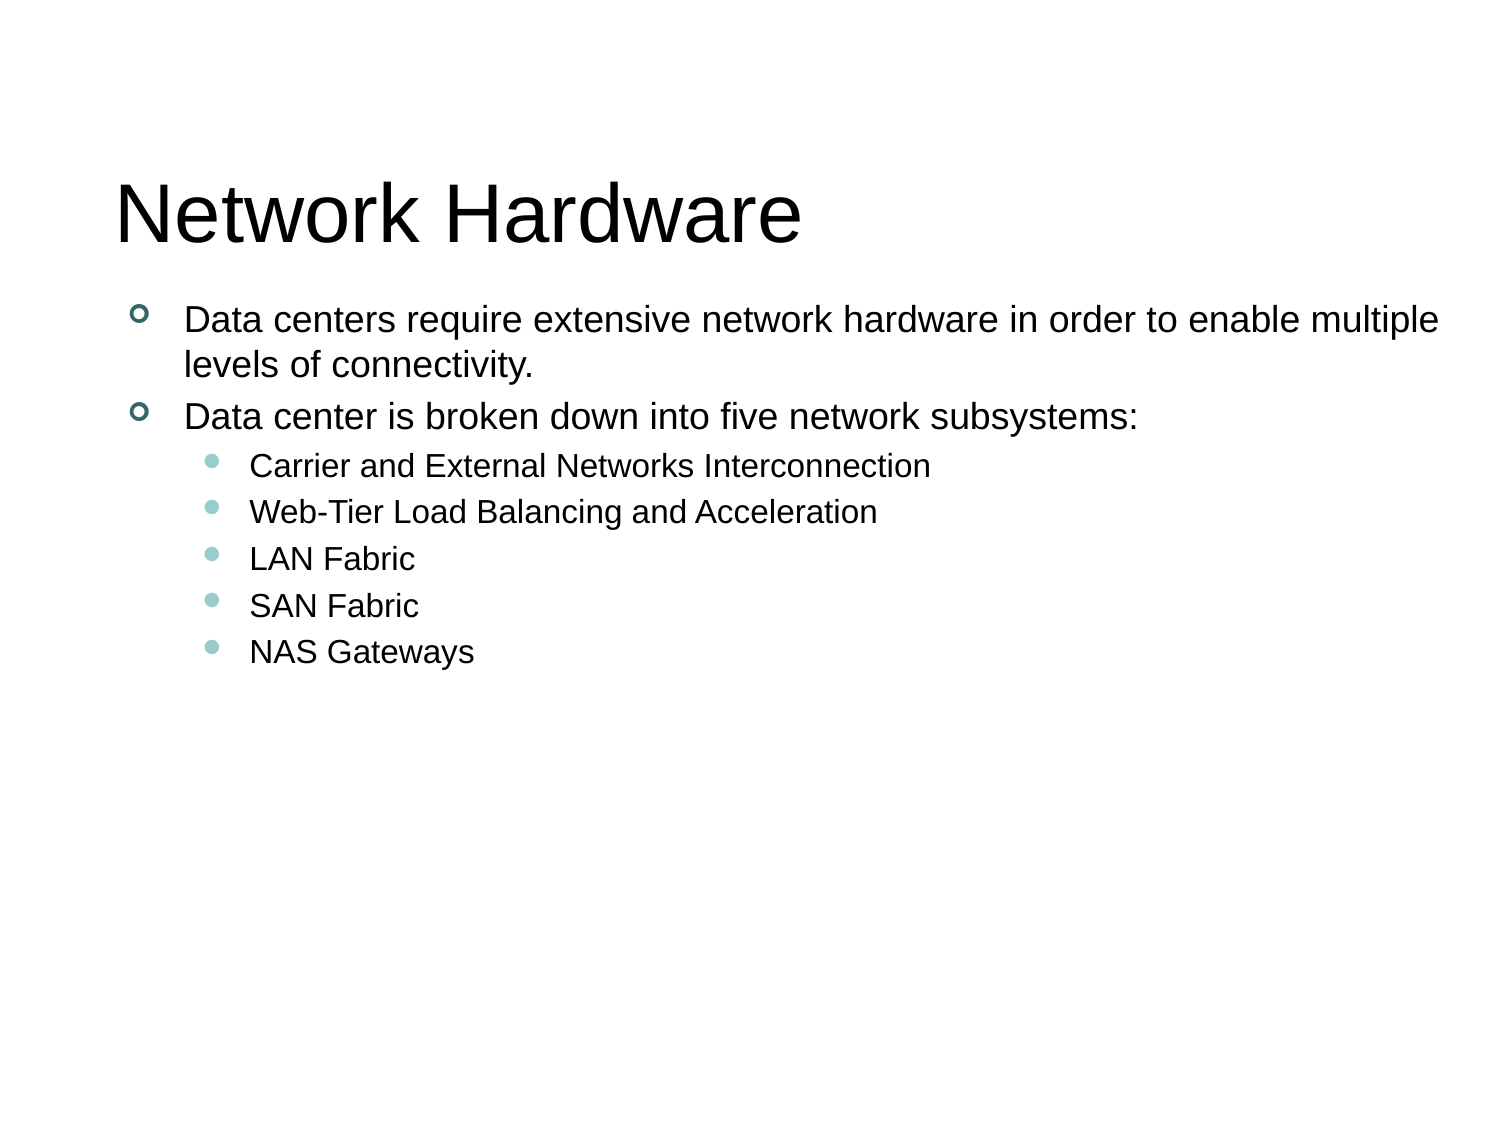

# Network Hardware
Data centers require extensive network hardware in order to enable multiple levels of connectivity.
Data center is broken down into five network subsystems:
Carrier and External Networks Interconnection
Web-Tier Load Balancing and Acceleration
LAN Fabric
SAN Fabric
NAS Gateways